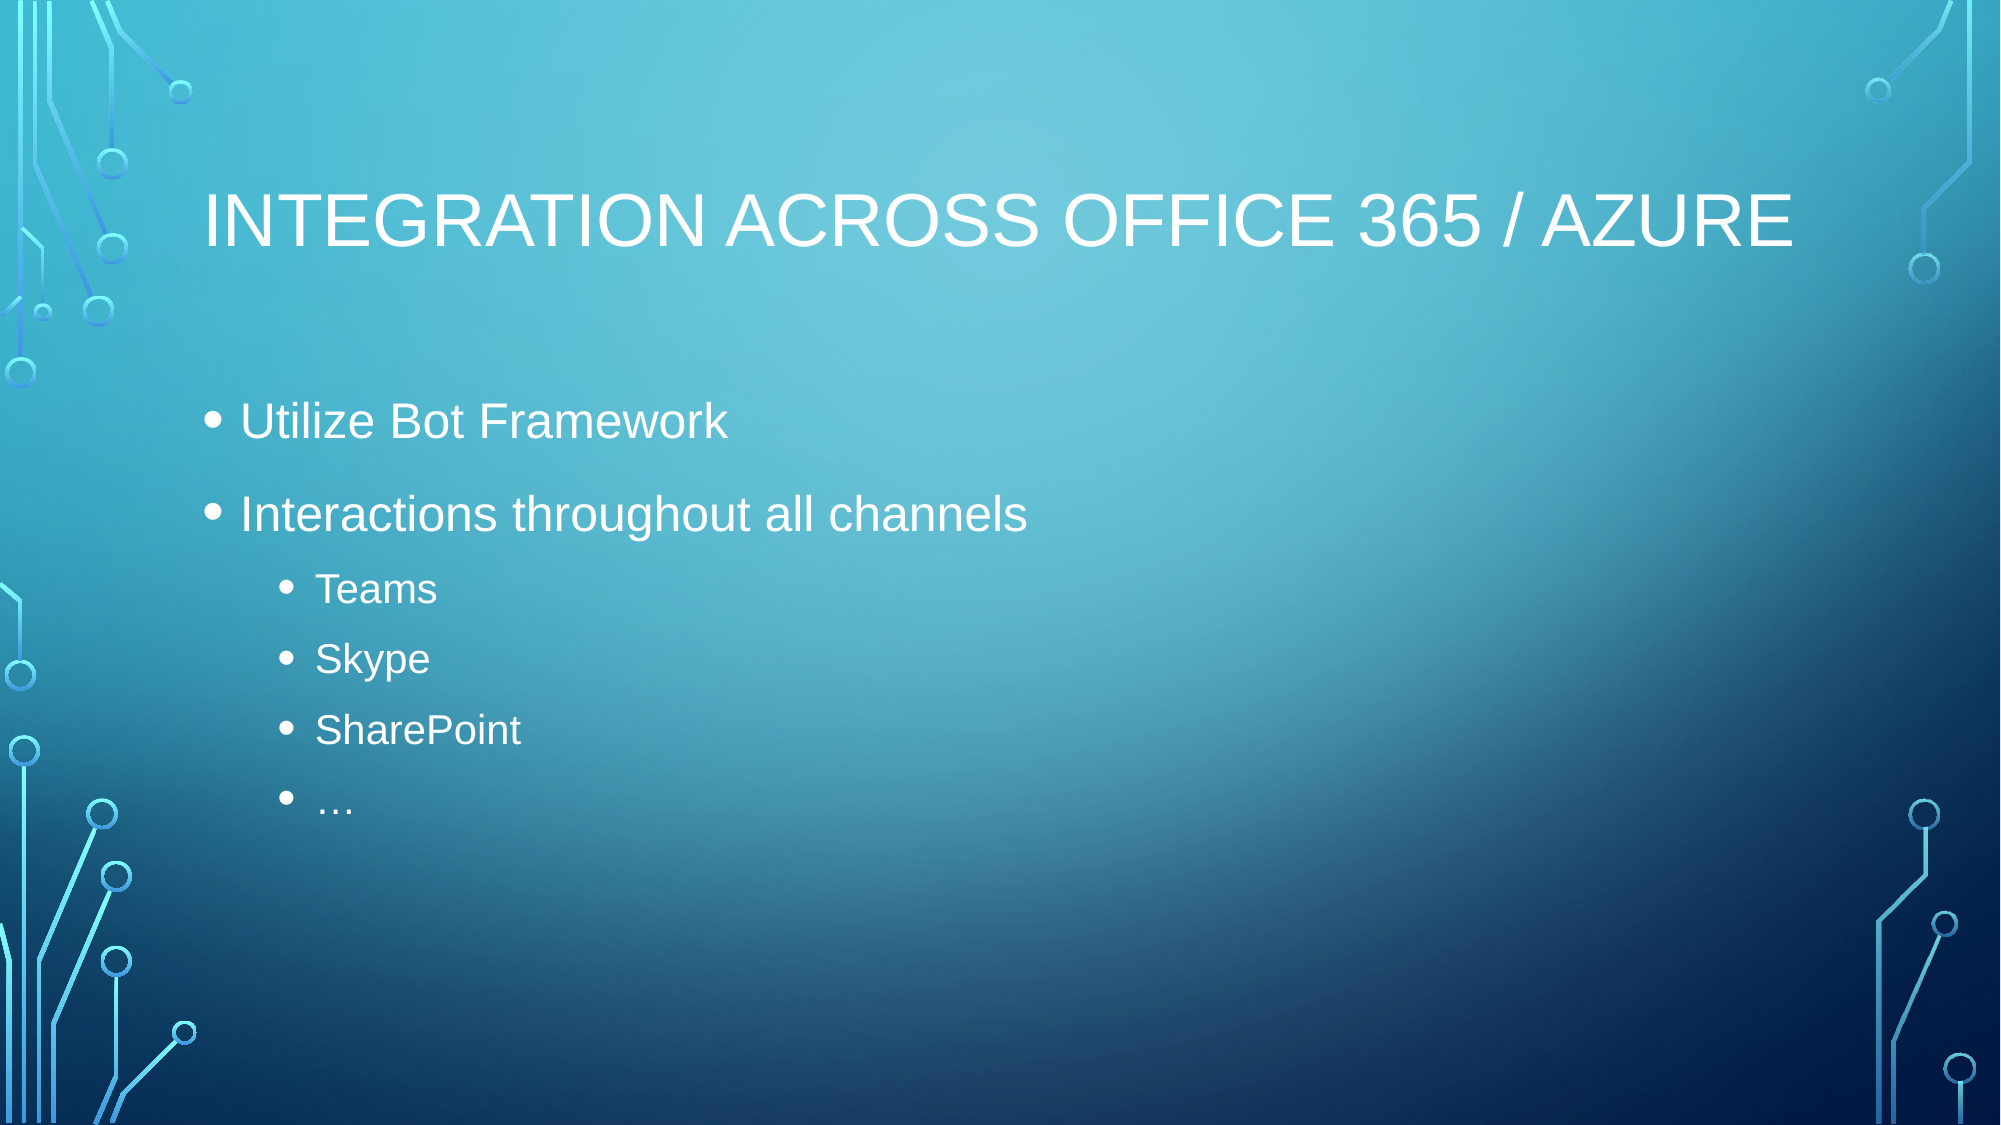

# Integration across office 365 / Azure
Utilize Bot Framework
Interactions throughout all channels
Teams
Skype
SharePoint
…